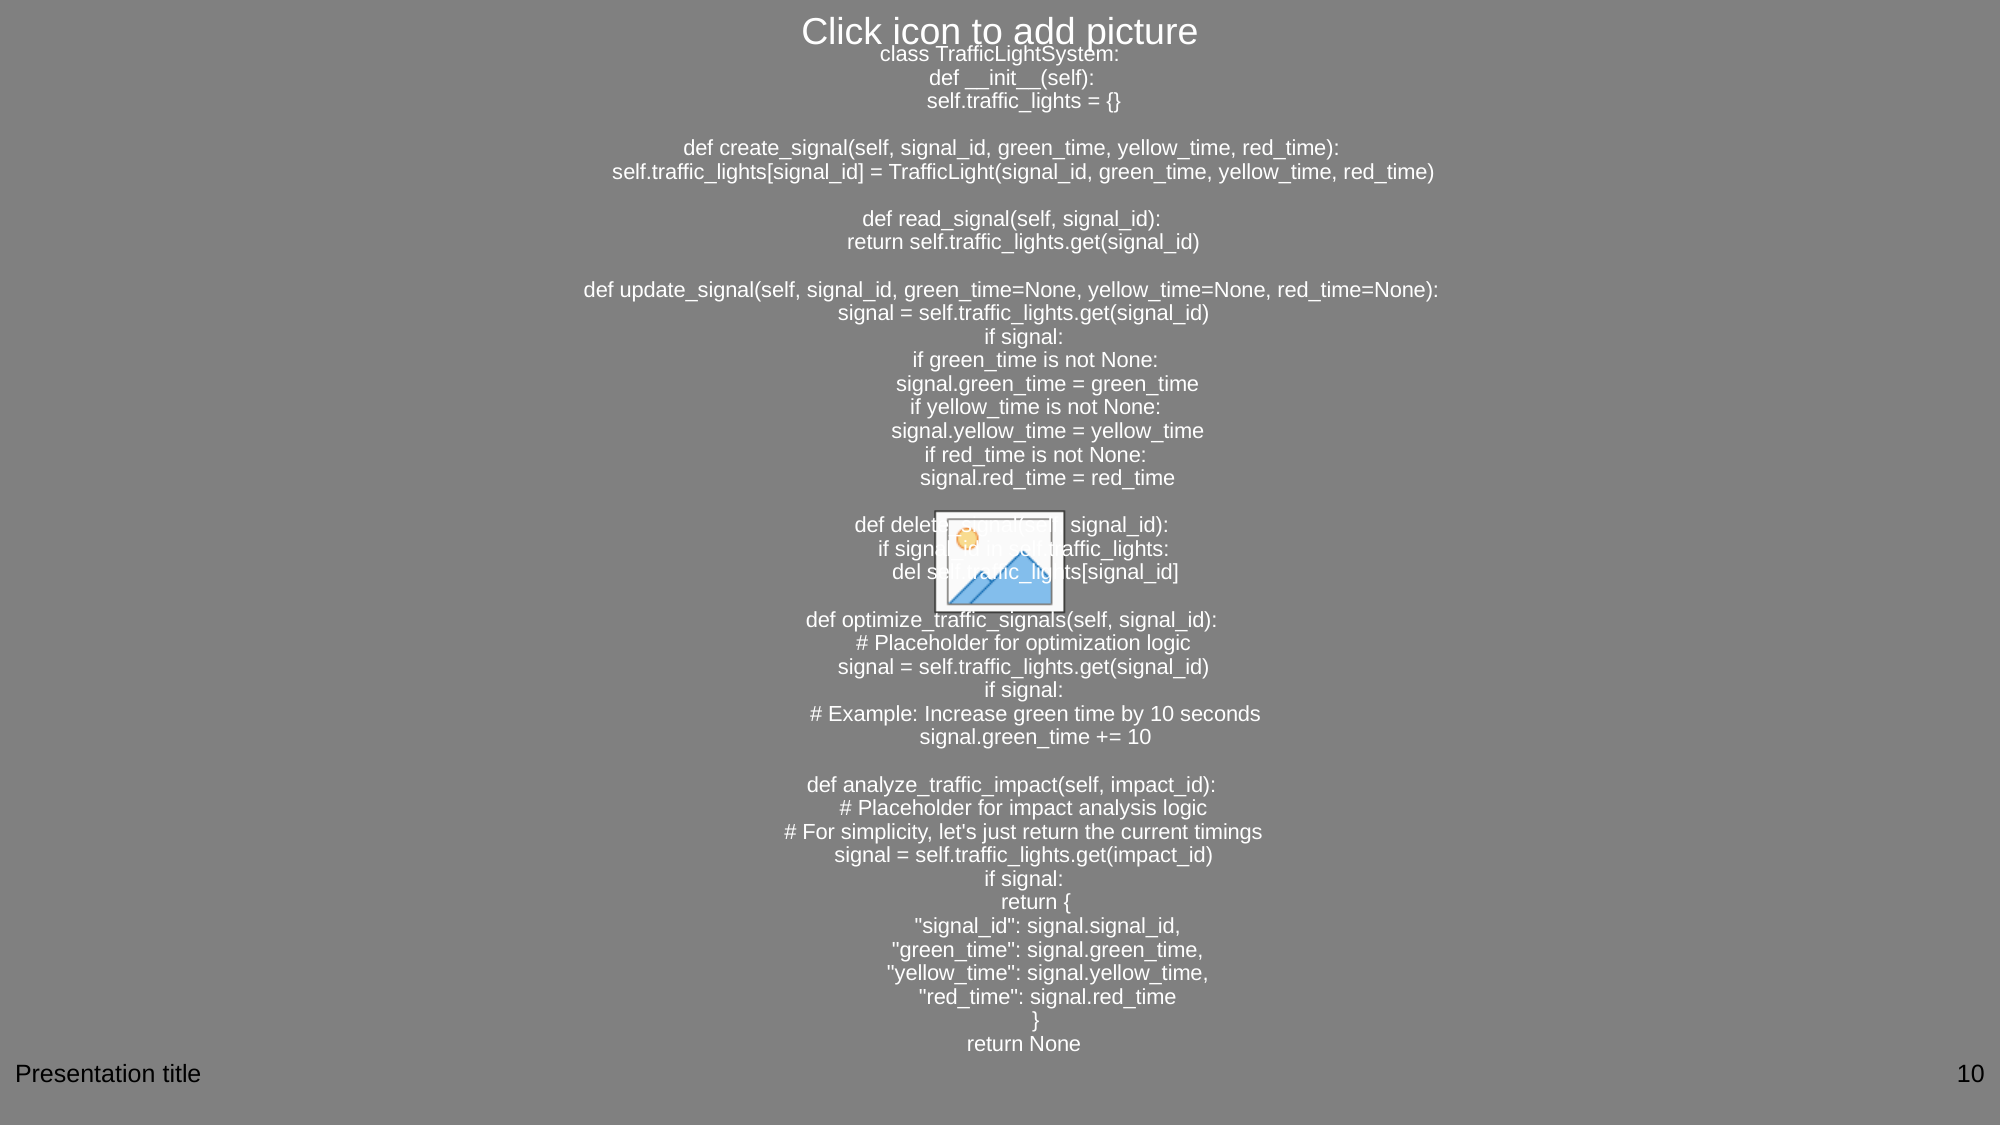

# class TrafficLightSystem: def __init__(self): self.traffic_lights = {} def create_signal(self, signal_id, green_time, yellow_time, red_time): self.traffic_lights[signal_id] = TrafficLight(signal_id, green_time, yellow_time, red_time) def read_signal(self, signal_id): return self.traffic_lights.get(signal_id) def update_signal(self, signal_id, green_time=None, yellow_time=None, red_time=None): signal = self.traffic_lights.get(signal_id) if signal: if green_time is not None: signal.green_time = green_time if yellow_time is not None: signal.yellow_time = yellow_time if red_time is not None: signal.red_time = red_time def delete_signal(self, signal_id): if signal_id in self.traffic_lights: del self.traffic_lights[signal_id] def optimize_traffic_signals(self, signal_id): # Placeholder for optimization logic signal = self.traffic_lights.get(signal_id) if signal: # Example: Increase green time by 10 seconds signal.green_time += 10 def analyze_traffic_impact(self, impact_id): # Placeholder for impact analysis logic # For simplicity, let's just return the current timings signal = self.traffic_lights.get(impact_id) if signal: return { "signal_id": signal.signal_id, "green_time": signal.green_time, "yellow_time": signal.yellow_time, "red_time": signal.red_time } return None
Presentation title
10